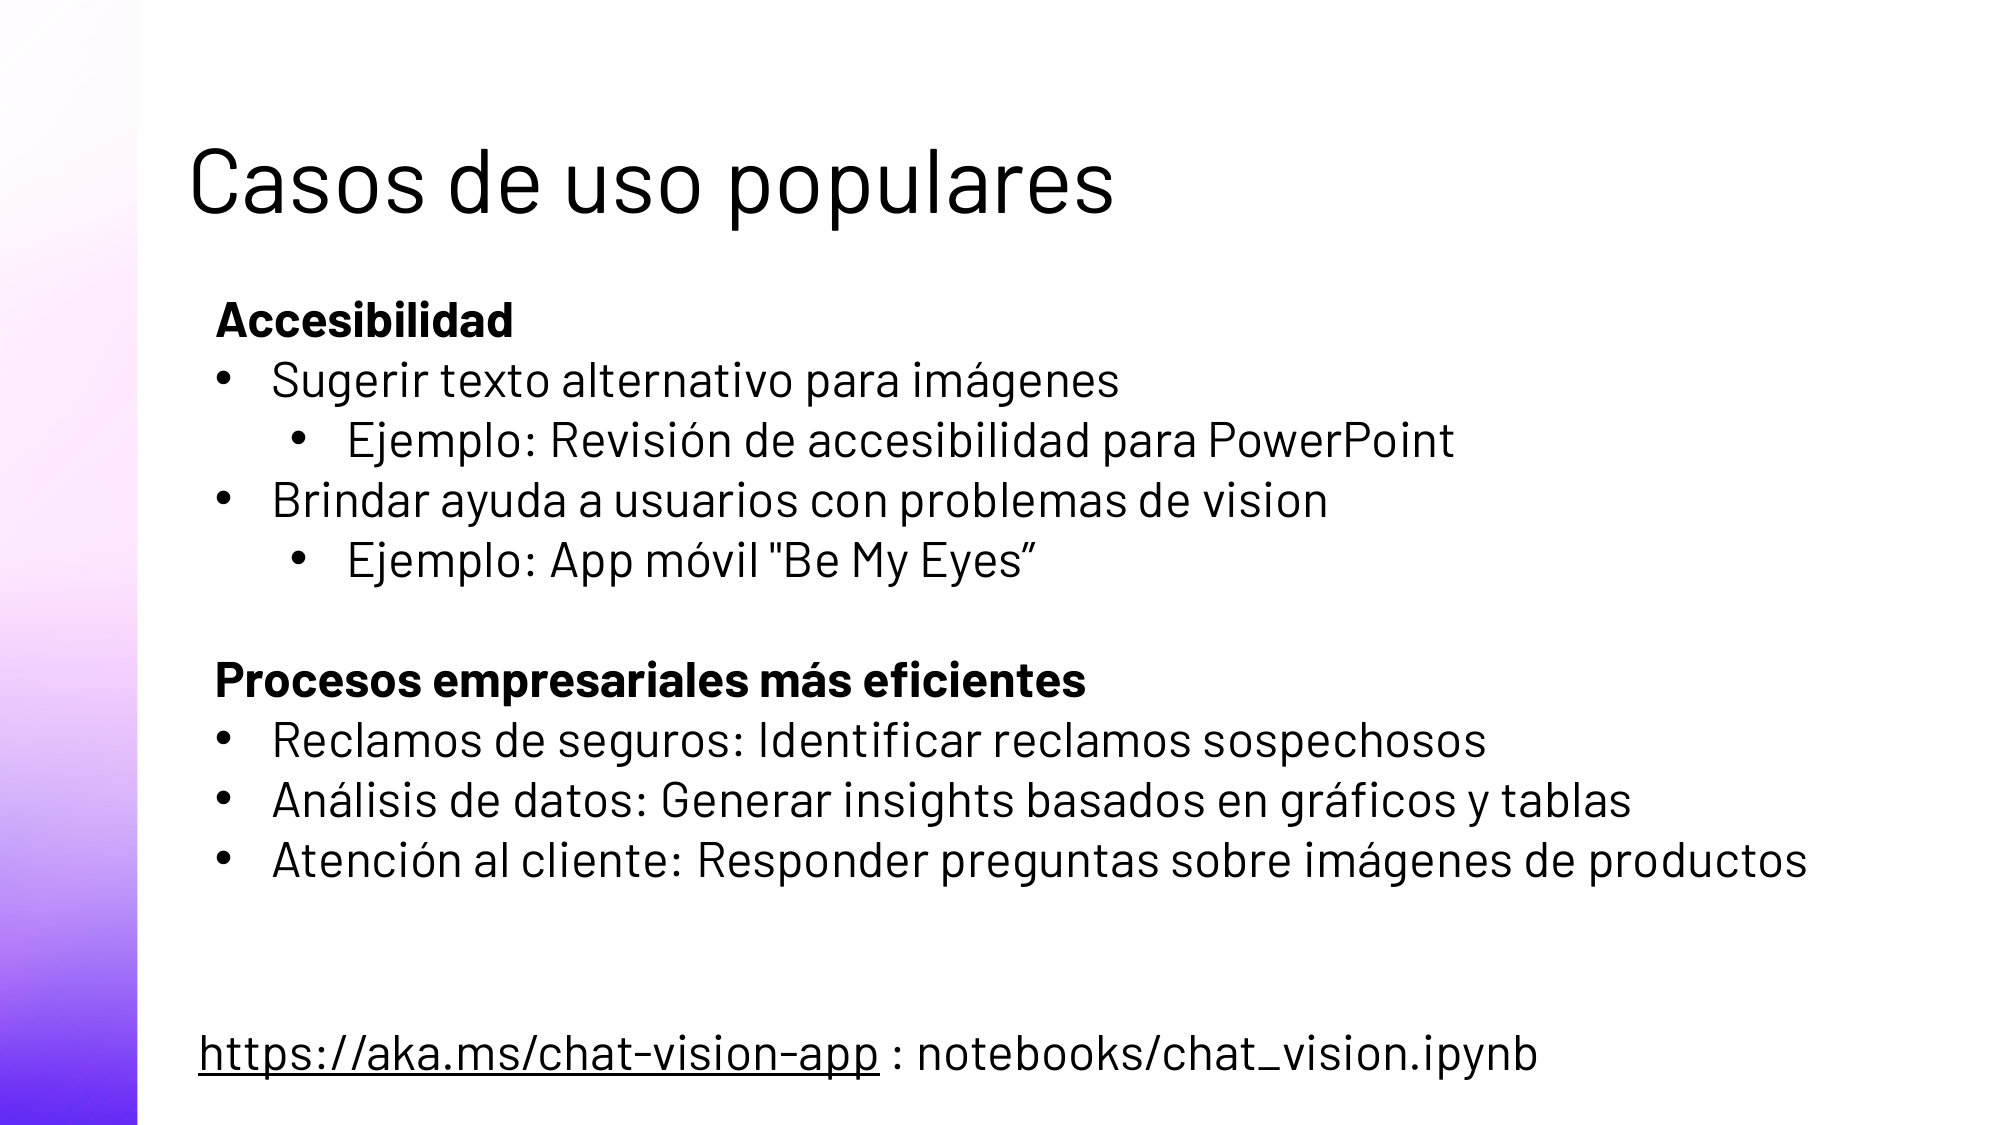

# Casos de uso populares
Accesibilidad
Sugerir texto alternativo para imágenes
Ejemplo: Revisión de accesibilidad para PowerPoint
Brindar ayuda a usuarios con problemas de vision
Ejemplo: App móvil "Be My Eyes”

Procesos empresariales más eficientes
Reclamos de seguros: Identificar reclamos sospechosos
Análisis de datos: Generar insights basados en gráficos y tablas
Atención al cliente: Responder preguntas sobre imágenes de productos
https://aka.ms/chat-vision-app : notebooks/chat_vision.ipynb